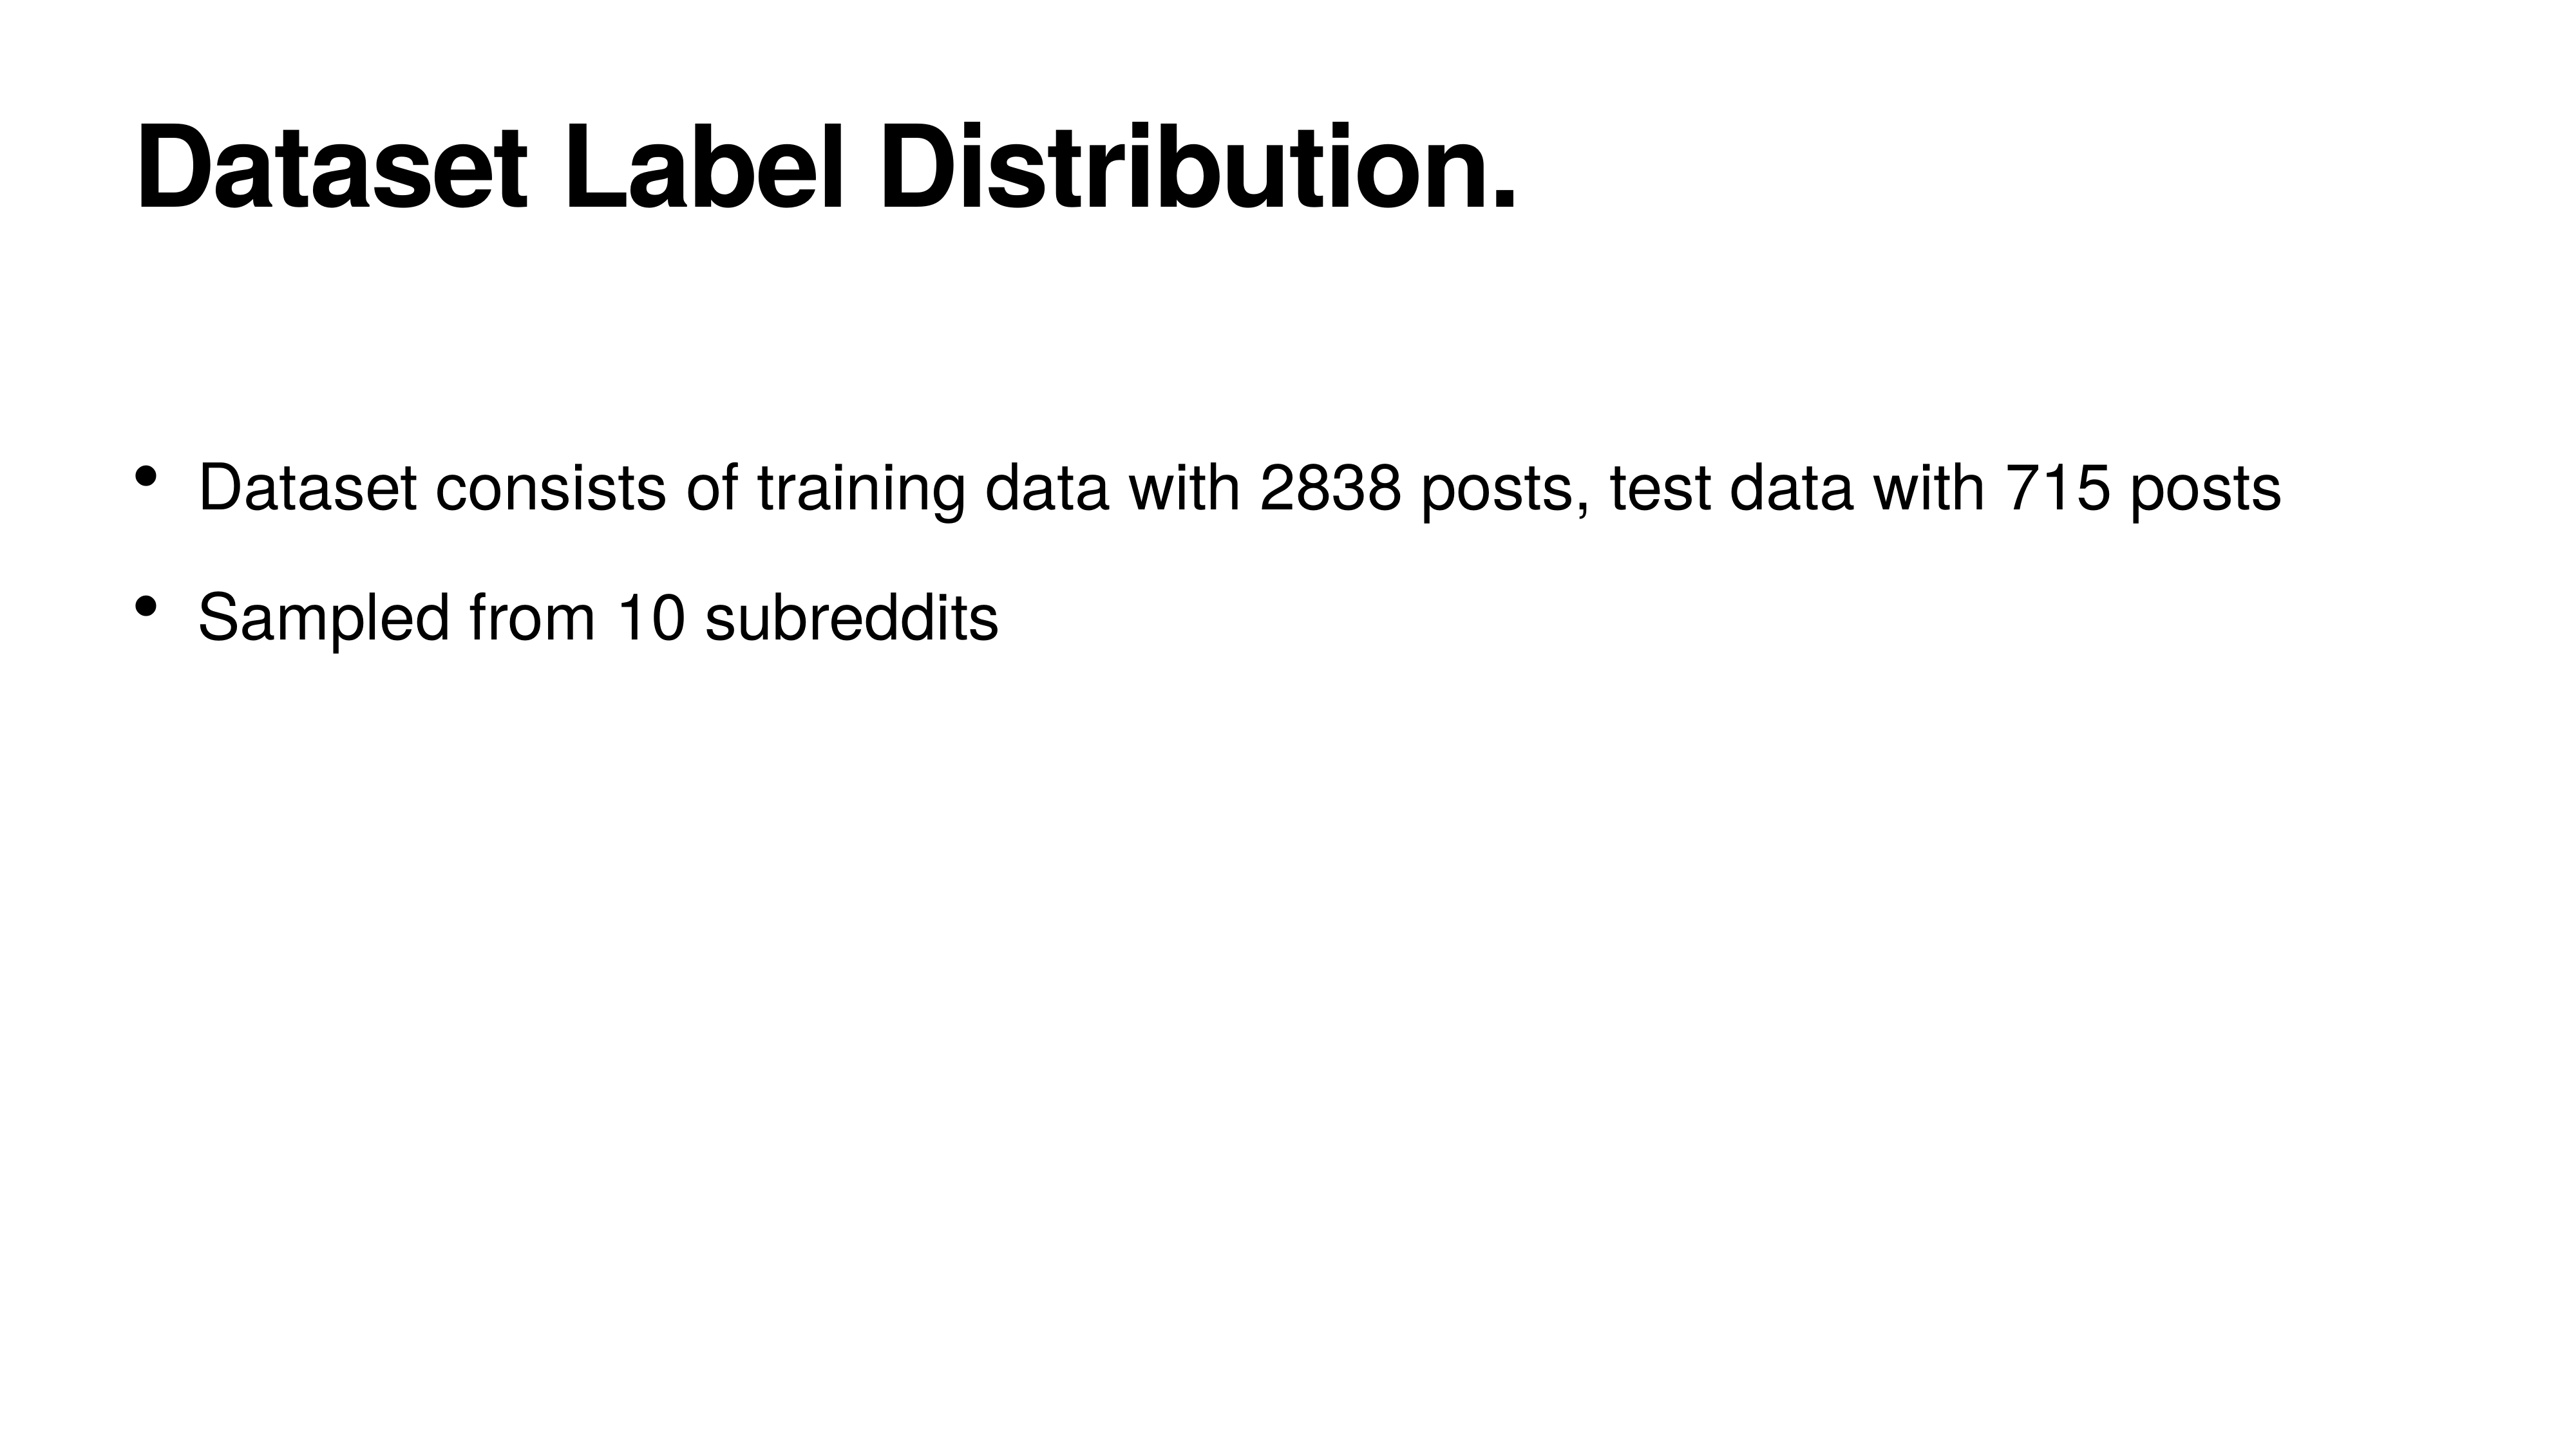

# Dataset Label Distribution.
Dataset consists of training data with 2838 posts, test data with 715 posts
Sampled from 10 subreddits